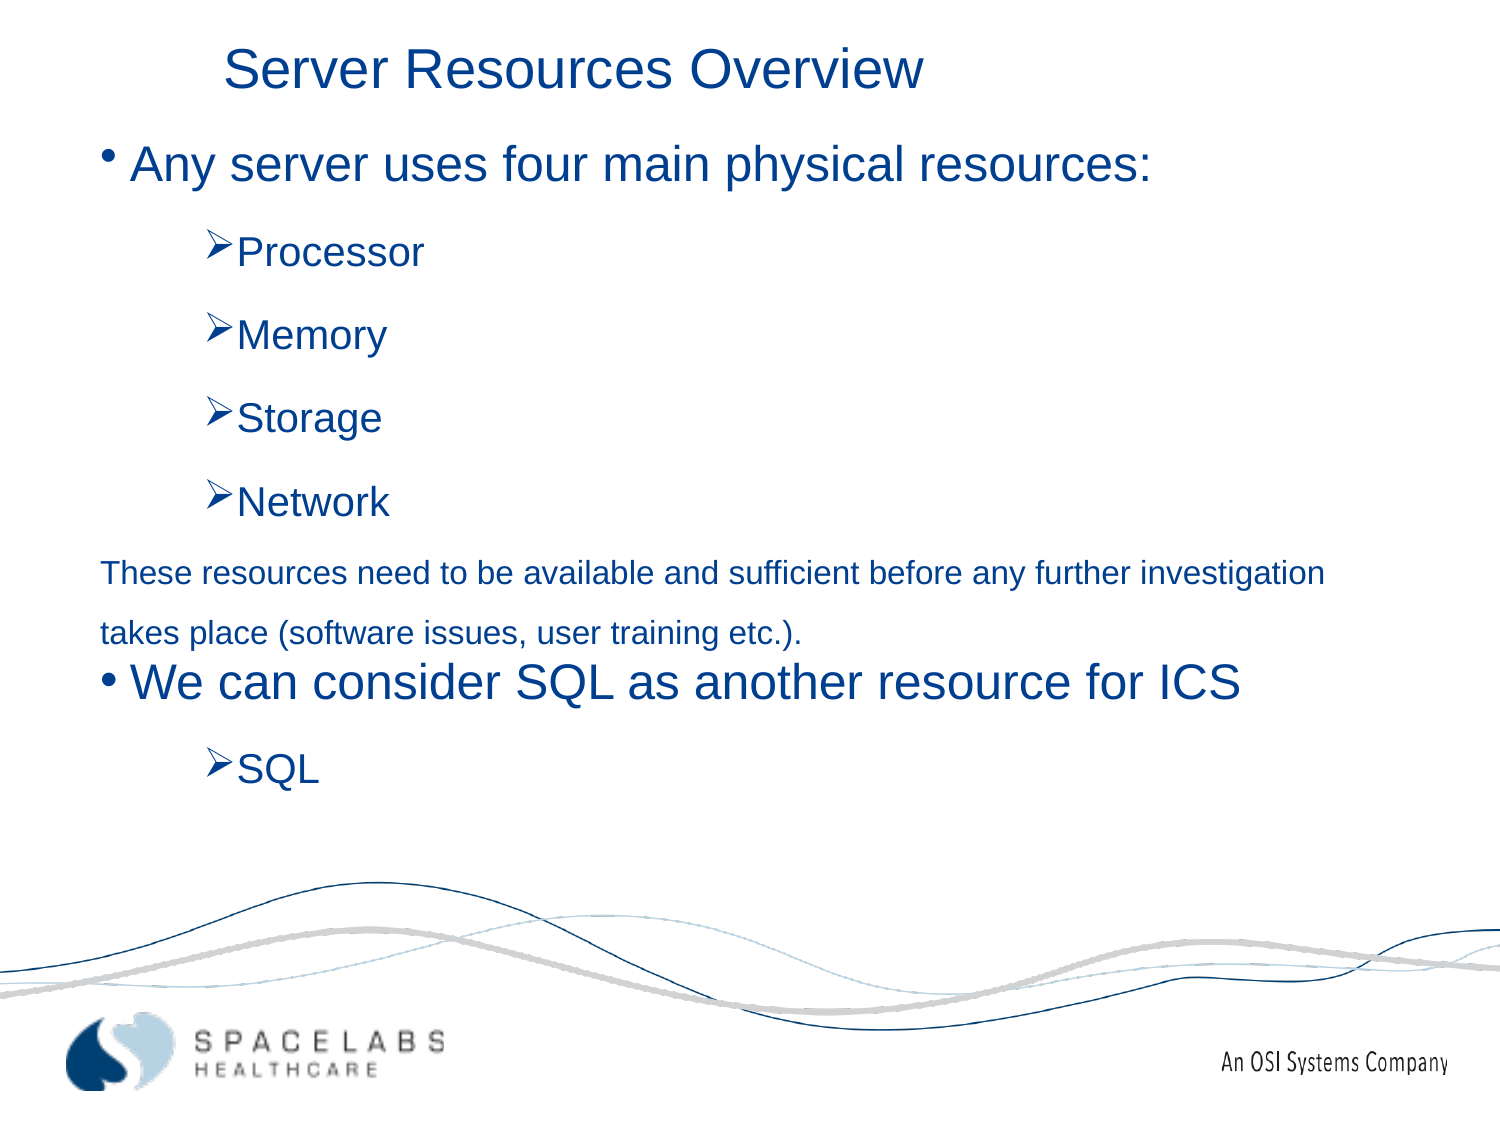

Server Resources Overview
Any server uses four main physical resources:
Processor
Memory
Storage
Network
These resources need to be available and sufficient before any further investigation takes place (software issues, user training etc.).
We can consider SQL as another resource for ICS
SQL